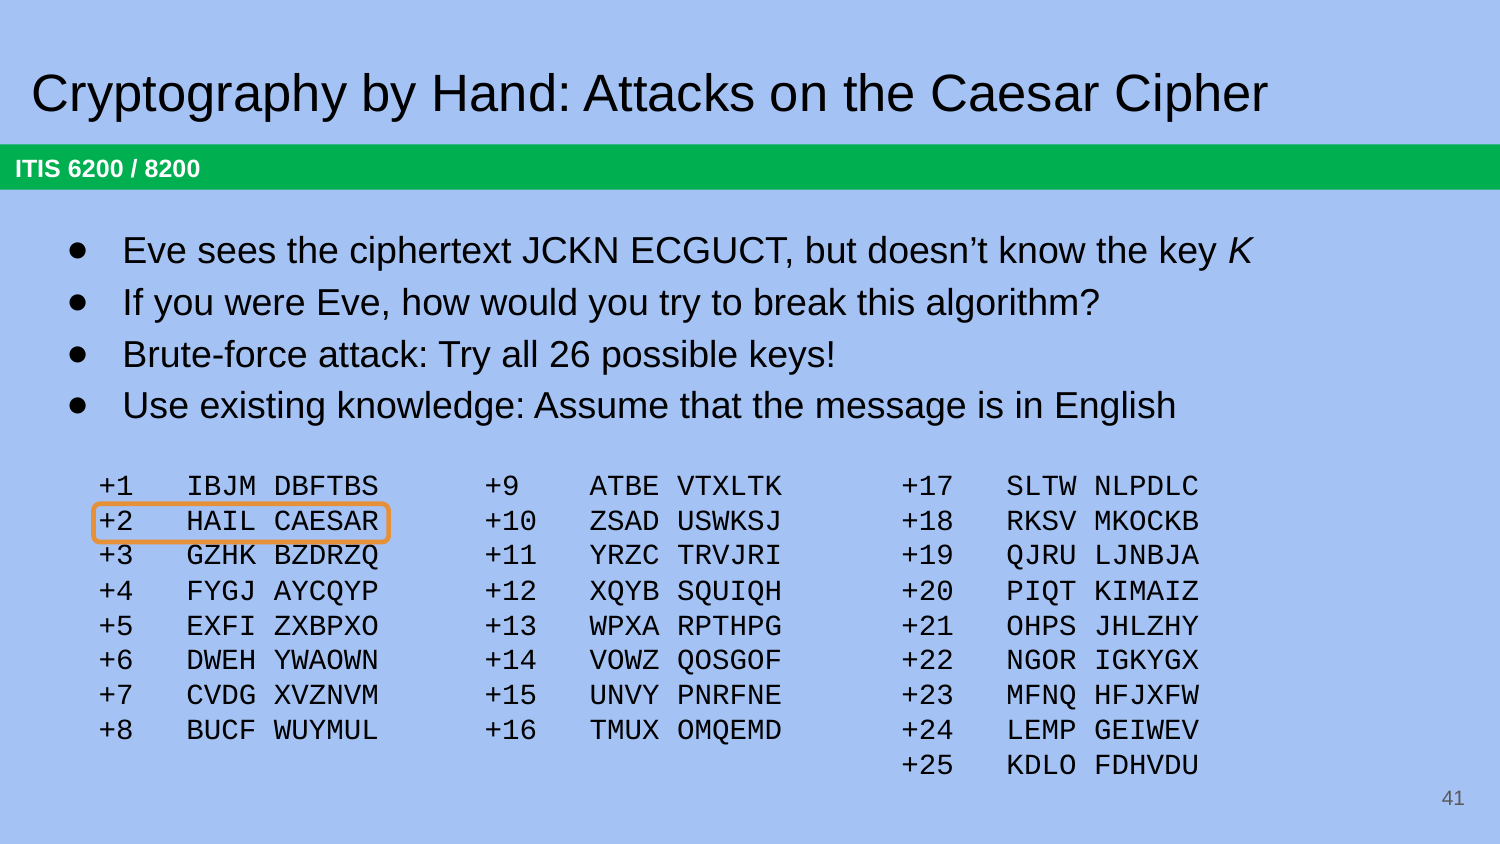

# Cryptography by Hand: Attacks on the Caesar Cipher
Eve sees the ciphertext JCKN ECGUCT, but doesn’t know the key K
If you were Eve, how would you try to break this algorithm?
Brute-force attack: Try all 26 possible keys!
Use existing knowledge: Assume that the message is in English
+1   IBJM DBFTBS
+2   HAIL CAESAR
+3   GZHK BZDRZQ
+4   FYGJ AYCQYP
+5   EXFI ZXBPXO
+6   DWEH YWAOWN
+7   CVDG XVZNVM
+8   BUCF WUYMUL
+9    ATBE VTXLTK
+10   ZSAD USWKSJ
+11   YRZC TRVJRI
+12   XQYB SQUIQH
+13   WPXA RPTHPG
+14   VOWZ QOSGOF
+15   UNVY PNRFNE
+16   TMUX OMQEMD
+17   SLTW NLPDLC
+18   RKSV MKOCKB
+19   QJRU LJNBJA
+20   PIQT KIMAIZ
+21   OHPS JHLZHY
+22   NGOR IGKYGX
+23   MFNQ HFJXFW
+24   LEMP GEIWEV
+25   KDLO FDHVDU

41